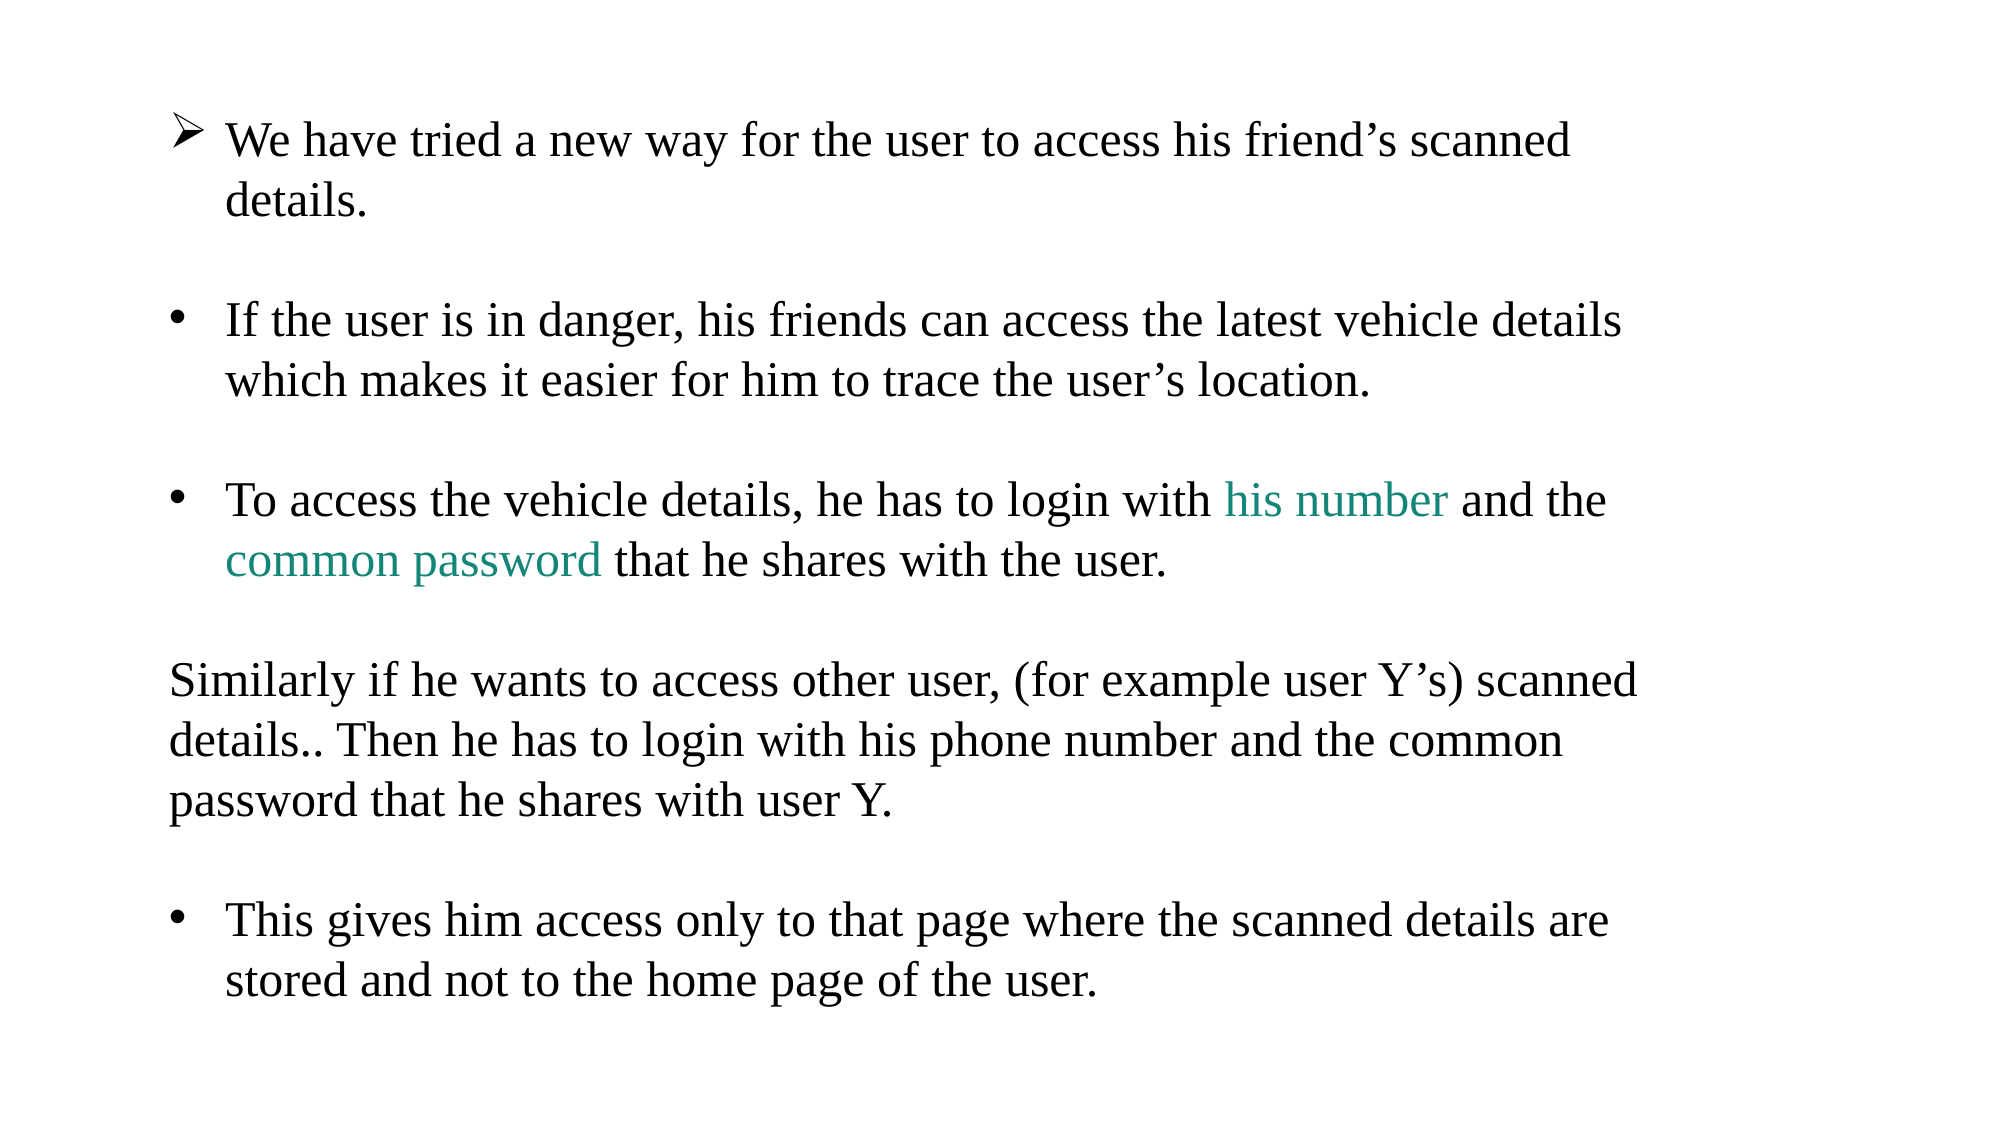

We have tried a new way for the user to access his friend’s scanned details.

If the user is in danger, his friends can access the latest vehicle details which makes it easier for him to trace the user’s location.

To access the vehicle details, he has to login with his number and the common password that he shares with the user.

Similarly if he wants to access other user, (for example user Y’s) scanned details.. Then he has to login with his phone number and the common password that he shares with user Y.

This gives him access only to that page where the scanned details are stored and not to the home page of the user.